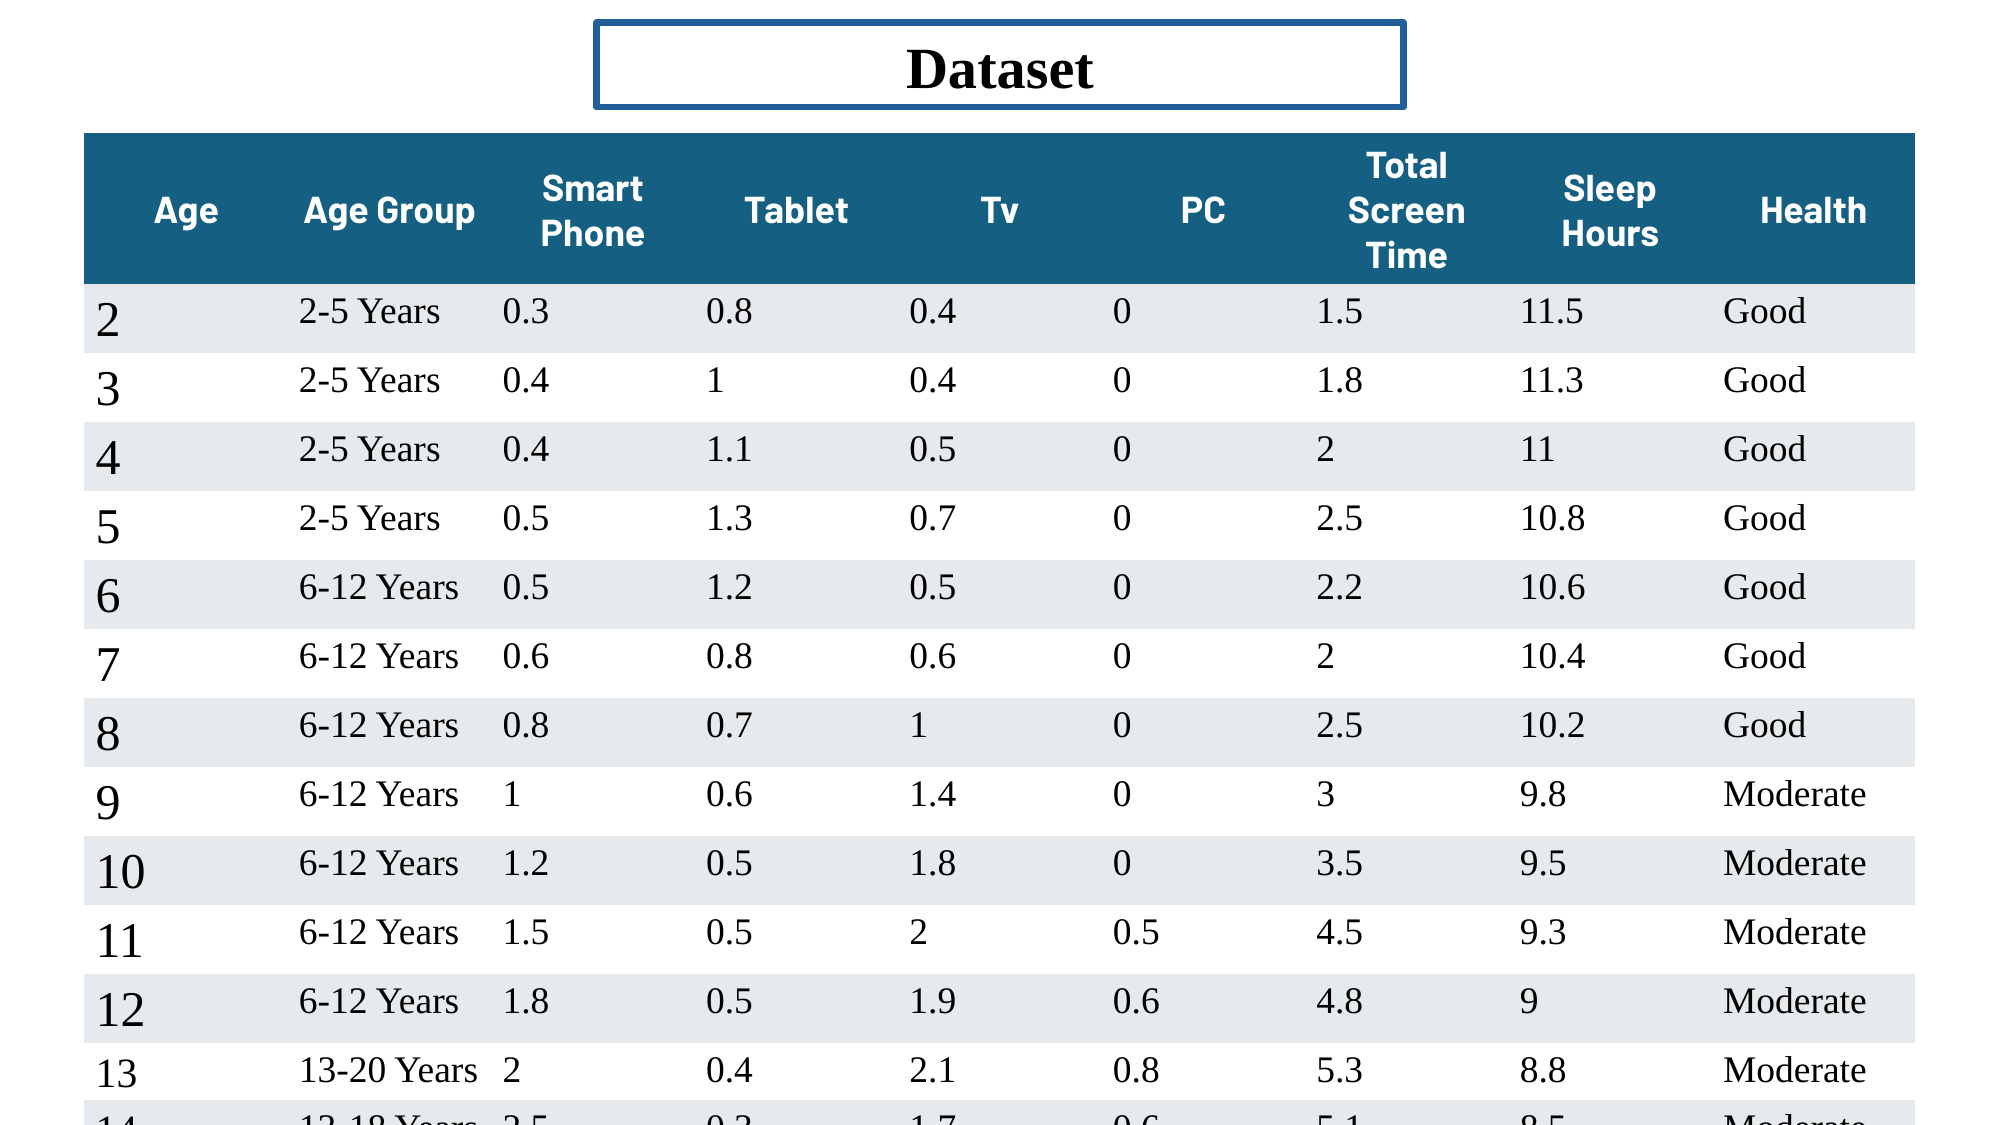

Dataset
| Age | Age Group | Smart Phone | Tablet | Tv | PC | Total Screen Time | Sleep Hours | Health |
| --- | --- | --- | --- | --- | --- | --- | --- | --- |
| 2 | 2-5 Years | 0.3 | 0.8 | 0.4 | 0 | 1.5 | 11.5 | Good |
| 3 | 2-5 Years | 0.4 | 1 | 0.4 | 0 | 1.8 | 11.3 | Good |
| 4 | 2-5 Years | 0.4 | 1.1 | 0.5 | 0 | 2 | 11 | Good |
| 5 | 2-5 Years | 0.5 | 1.3 | 0.7 | 0 | 2.5 | 10.8 | Good |
| 6 | 6-12 Years | 0.5 | 1.2 | 0.5 | 0 | 2.2 | 10.6 | Good |
| 7 | 6-12 Years | 0.6 | 0.8 | 0.6 | 0 | 2 | 10.4 | Good |
| 8 | 6-12 Years | 0.8 | 0.7 | 1 | 0 | 2.5 | 10.2 | Good |
| 9 | 6-12 Years | 1 | 0.6 | 1.4 | 0 | 3 | 9.8 | Moderate |
| 10 | 6-12 Years | 1.2 | 0.5 | 1.8 | 0 | 3.5 | 9.5 | Moderate |
| 11 | 6-12 Years | 1.5 | 0.5 | 2 | 0.5 | 4.5 | 9.3 | Moderate |
| 12 | 6-12 Years | 1.8 | 0.5 | 1.9 | 0.6 | 4.8 | 9 | Moderate |
| 13 | 13-20 Years | 2 | 0.4 | 2.1 | 0.8 | 5.3 | 8.8 | Moderate |
| 14 | 13-18 Years | 2.5 | 0.3 | 1.7 | 0.6 | 5.1 | 8.5 | Moderate |
|  |  |  |  |  |  |  |  |  |